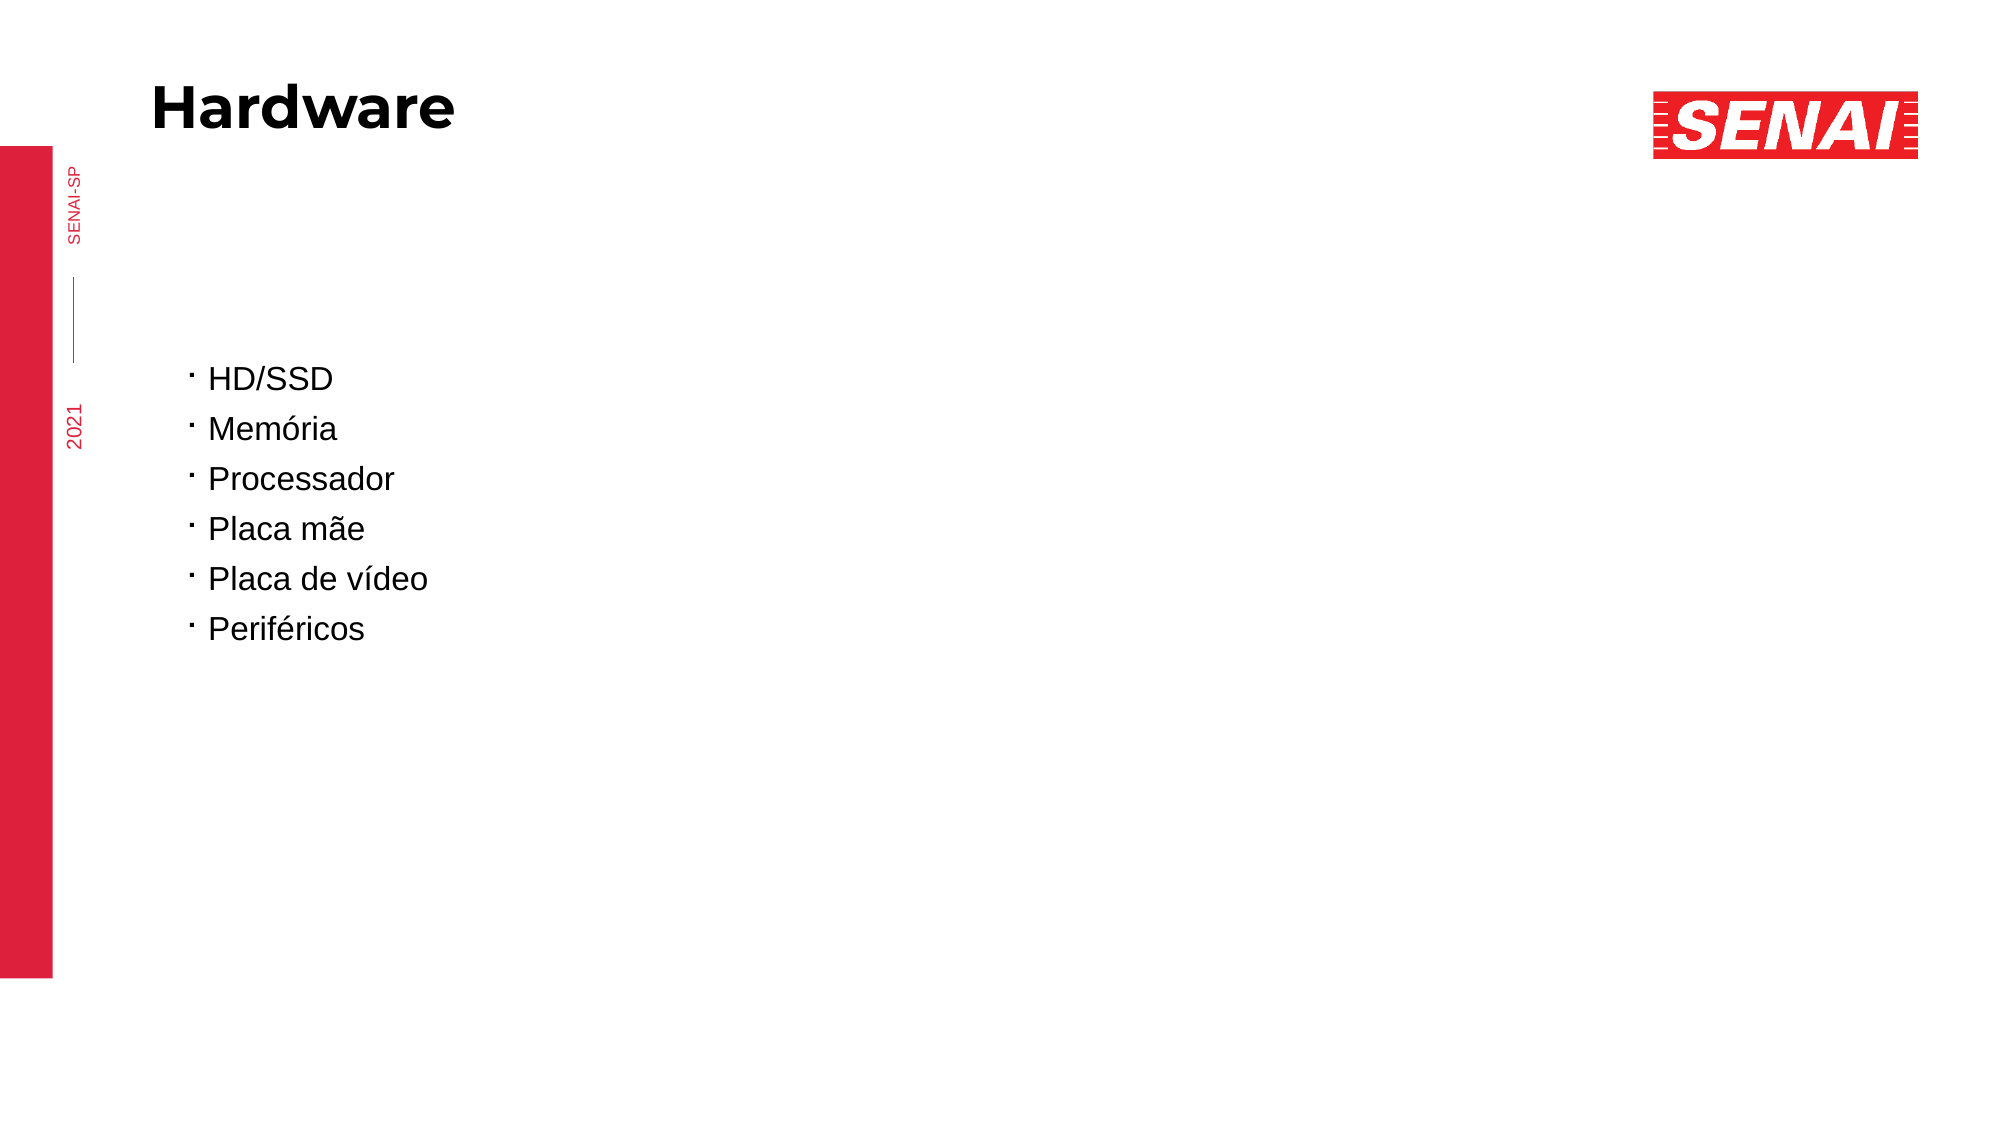

Hardware
ᐧ HD/SSD
ᐧ Memória
ᐧ Processador
ᐧ Placa mãe
ᐧ Placa de vídeo
ᐧ Periféricos